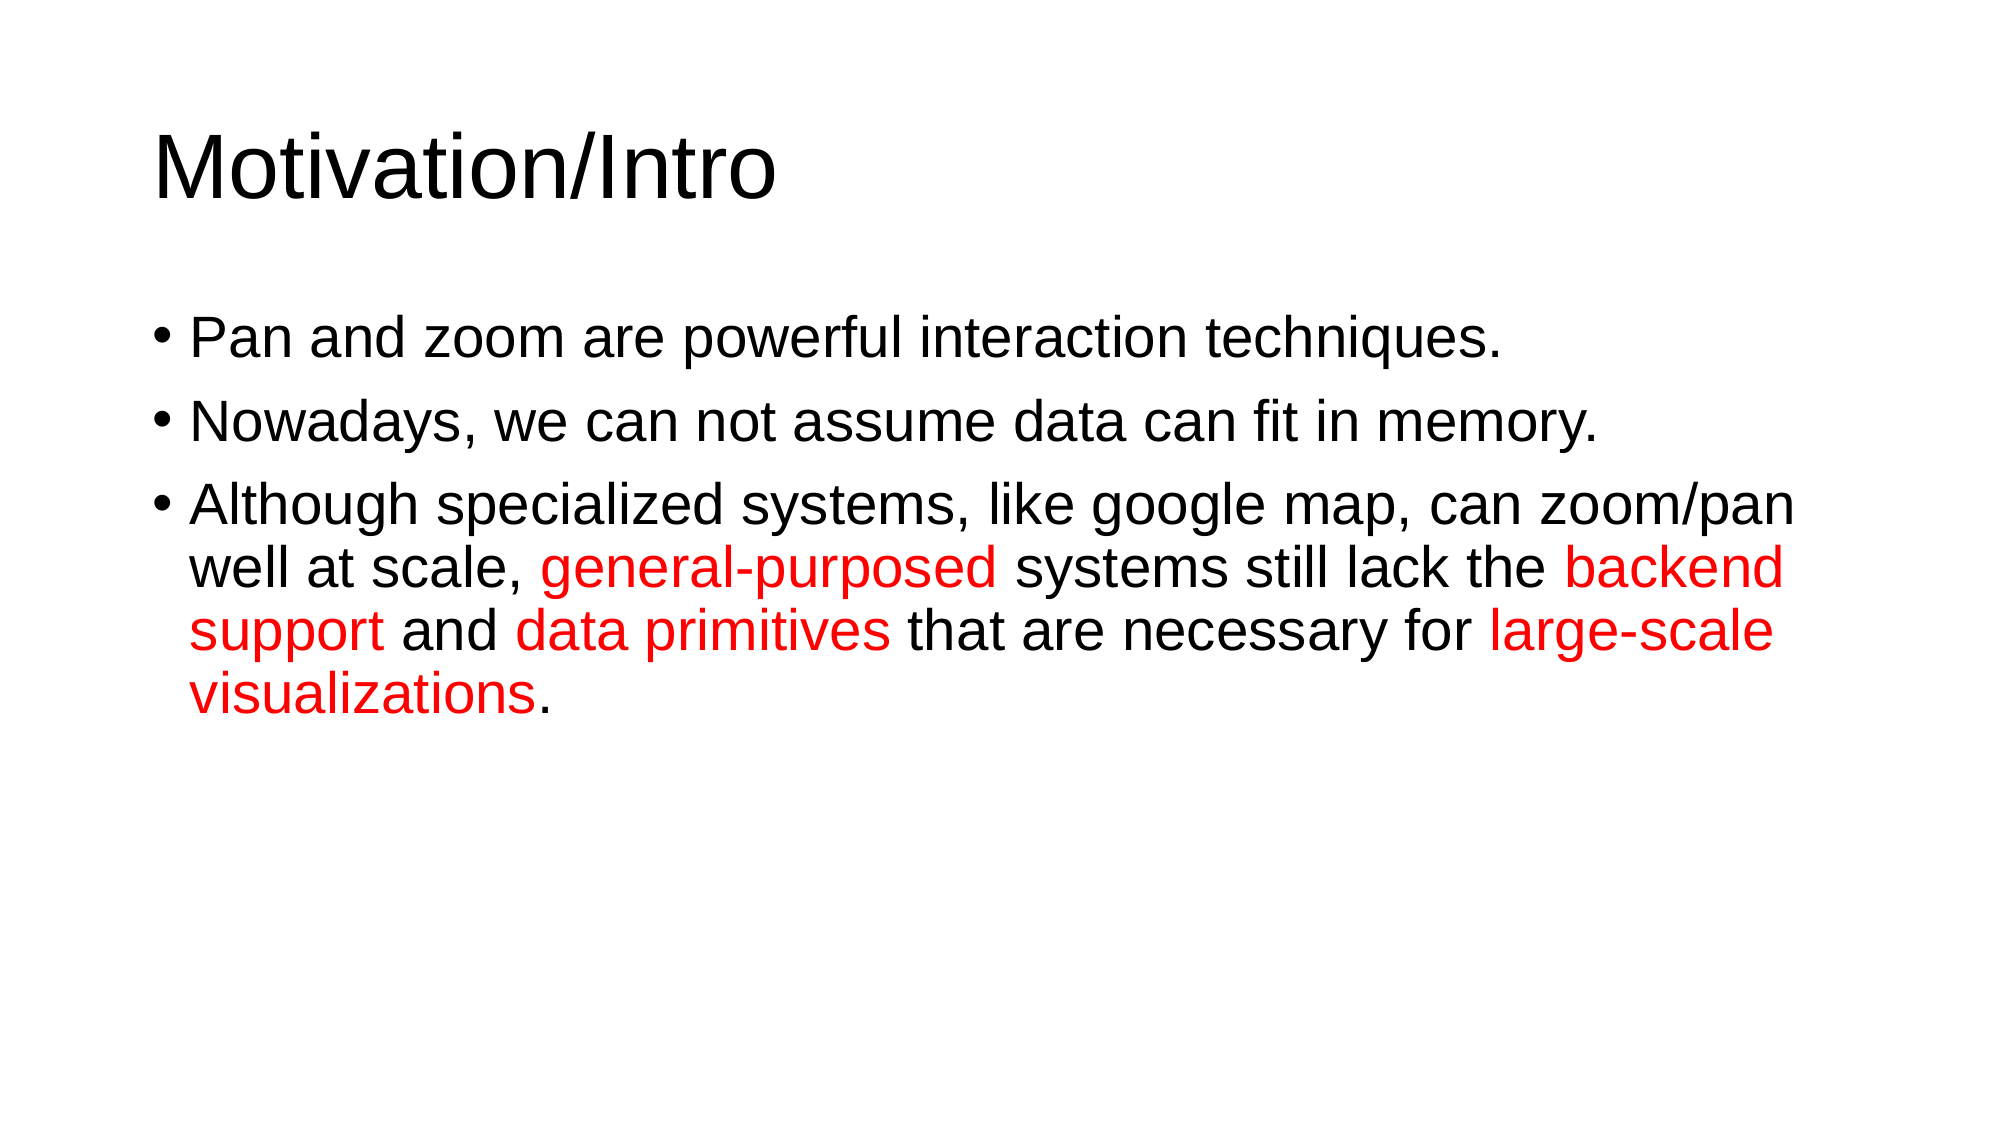

# Motivation/Intro
Pan and zoom are powerful interaction techniques.
Nowadays, we can not assume data can fit in memory.
Although specialized systems, like google map, can zoom/pan well at scale, general-purposed systems still lack the backend support and data primitives that are necessary for large-scale visualizations.